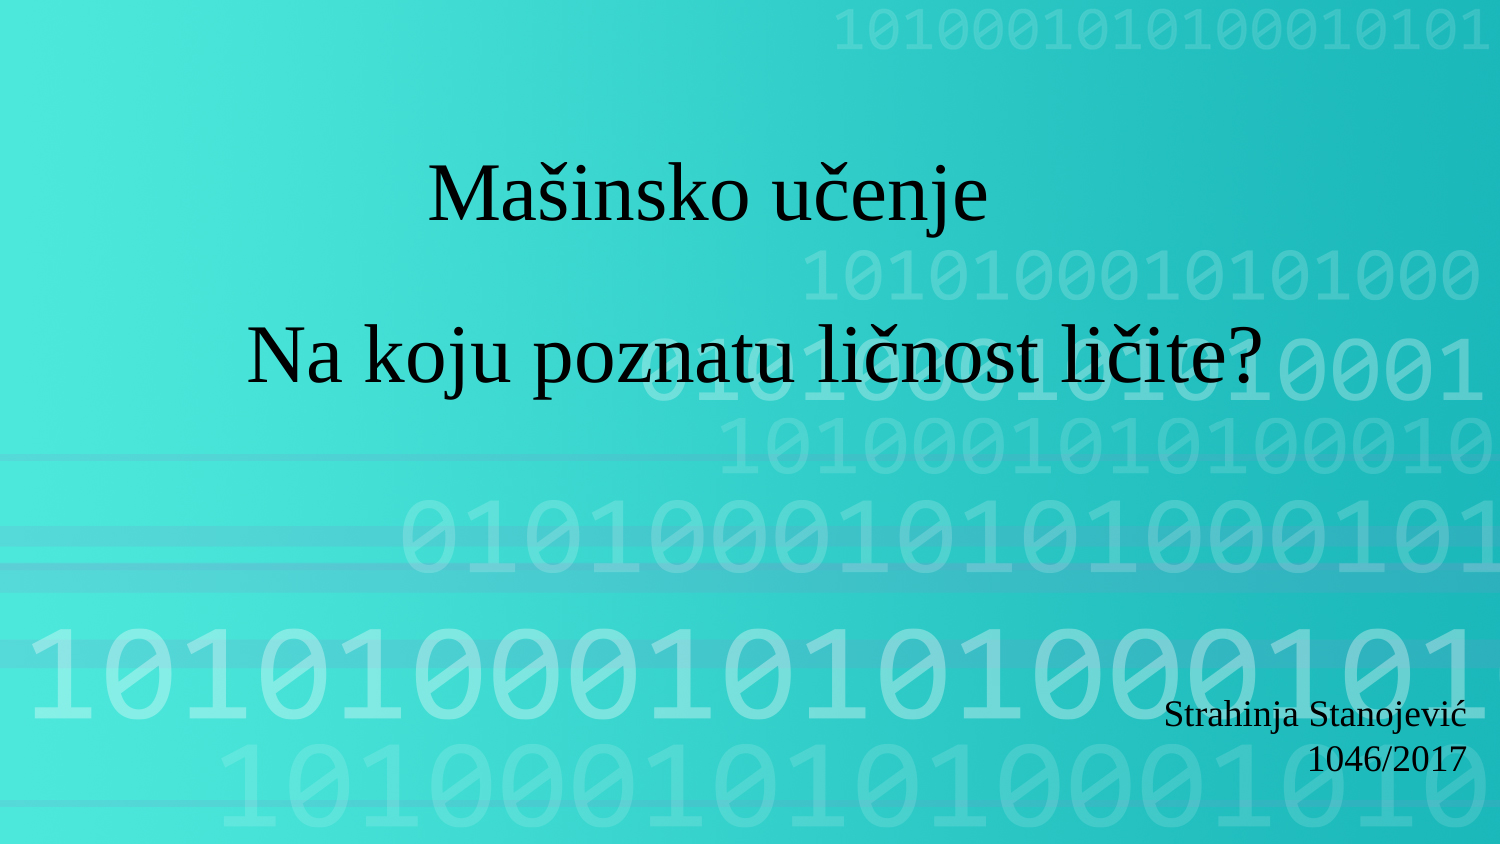

Mašinsko učenje
Na koju poznatu ličnost ličite?
Strahinja Stanojević
1046/2017